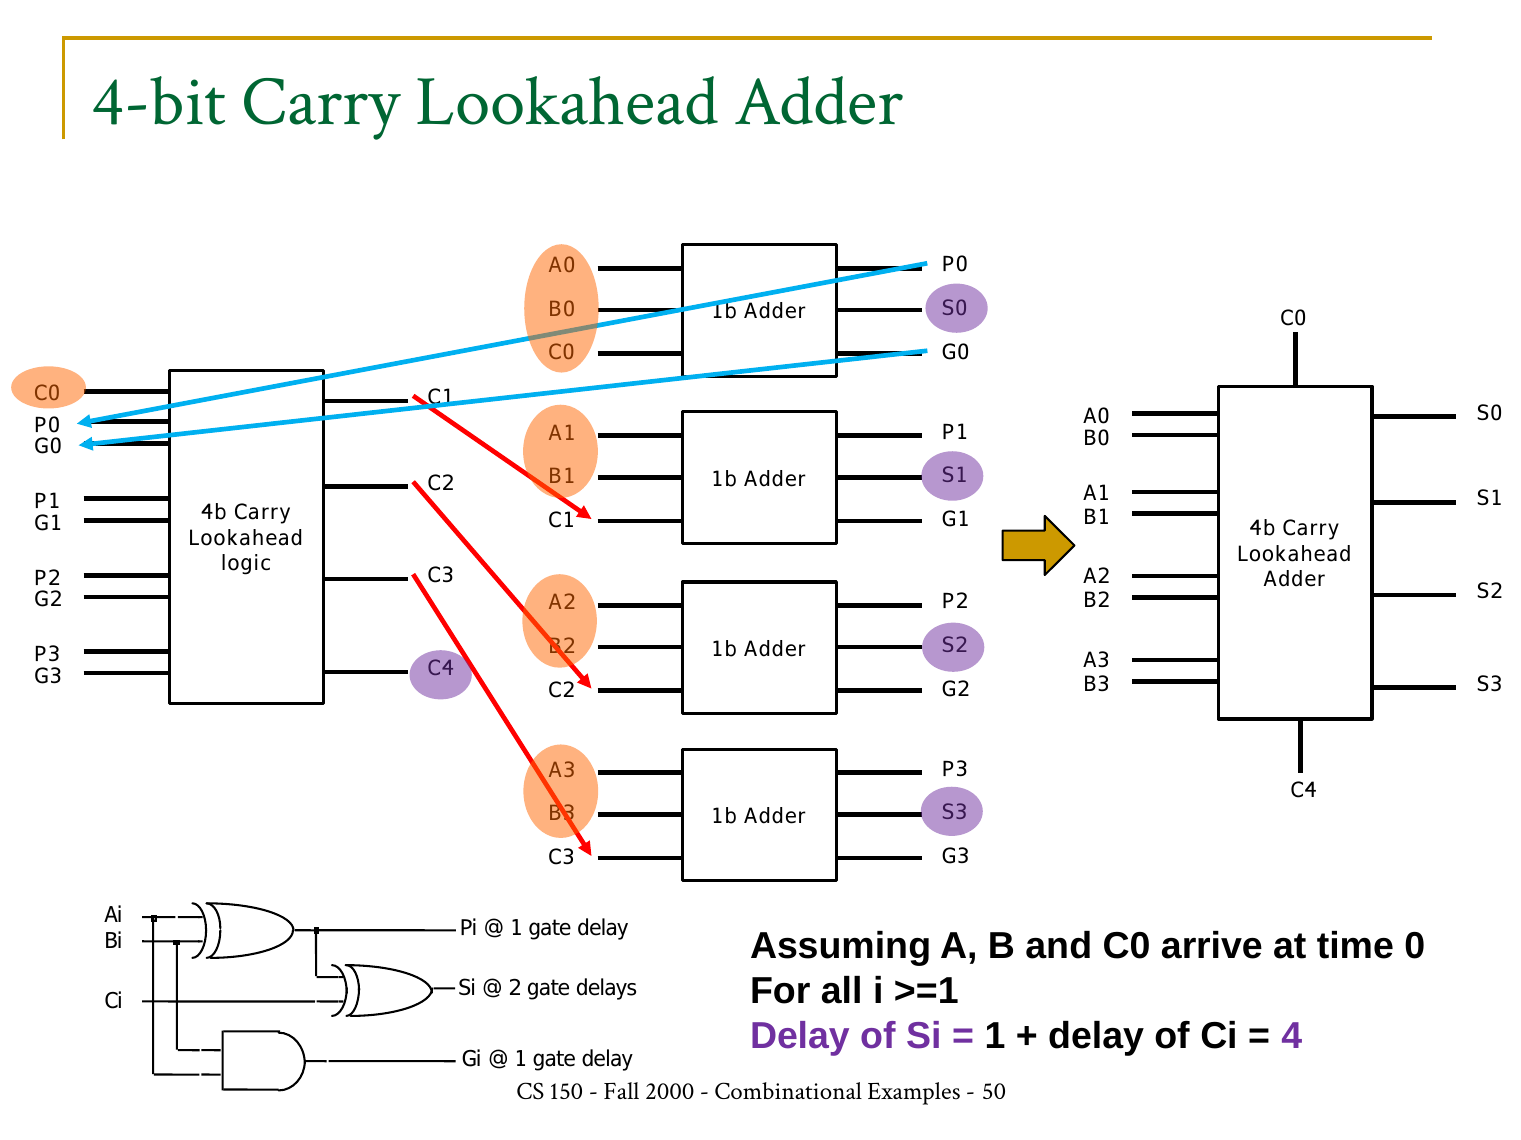

# 4-bit Carry Lookahead Adder
P0
A0

1b Adder

S0
B0
C0
G0
C0

4b Carry Lookahead logic
C0
C1
4b Carry Lookahead Adder
S0
A0
P0

P1
A1
1b Adder
B0
G0

S1
B1
C2
A1
S1
P1
B1
G1
C1
G1

C3
A2
P2
S2

G2
B2
P2
A2
1b Adder

S2
B2
P3
A3
C4

G3
S3
B3
G2
C2

P3
A3
1b Adder
C4

S3
B3
G3
C3
Ai

Pi @ 1 gate delay

Bi

Si @ 2 gate delays

Ci

Gi @ 1 gate delay

Assuming A, B and C0 arrive at time 0
For all i >=1
Delay of Si = 1 + delay of Ci = 4
CS 150 - Fall 2000 - Combinational Examples - 50